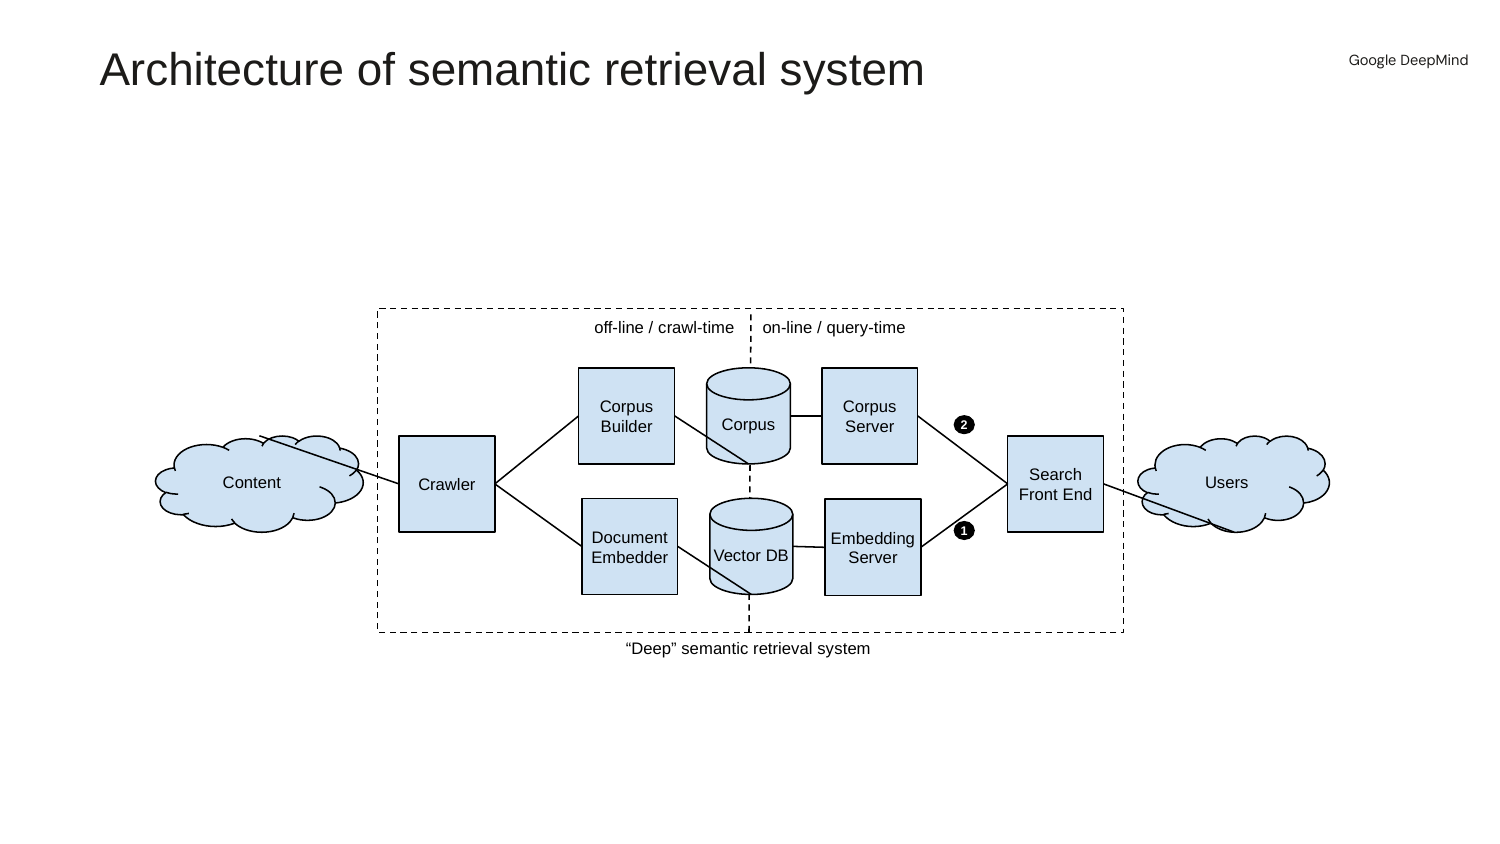

# Architecture of semantic retrieval system

off-line / crawl-time
on-line / query-time
Corpus Builder
Corpus Server
Corpus
2
Content
Users
Search Front End
Crawler
Document
Embedder
Vector DB
Embedding Server
1
“Deep” semantic retrieval system